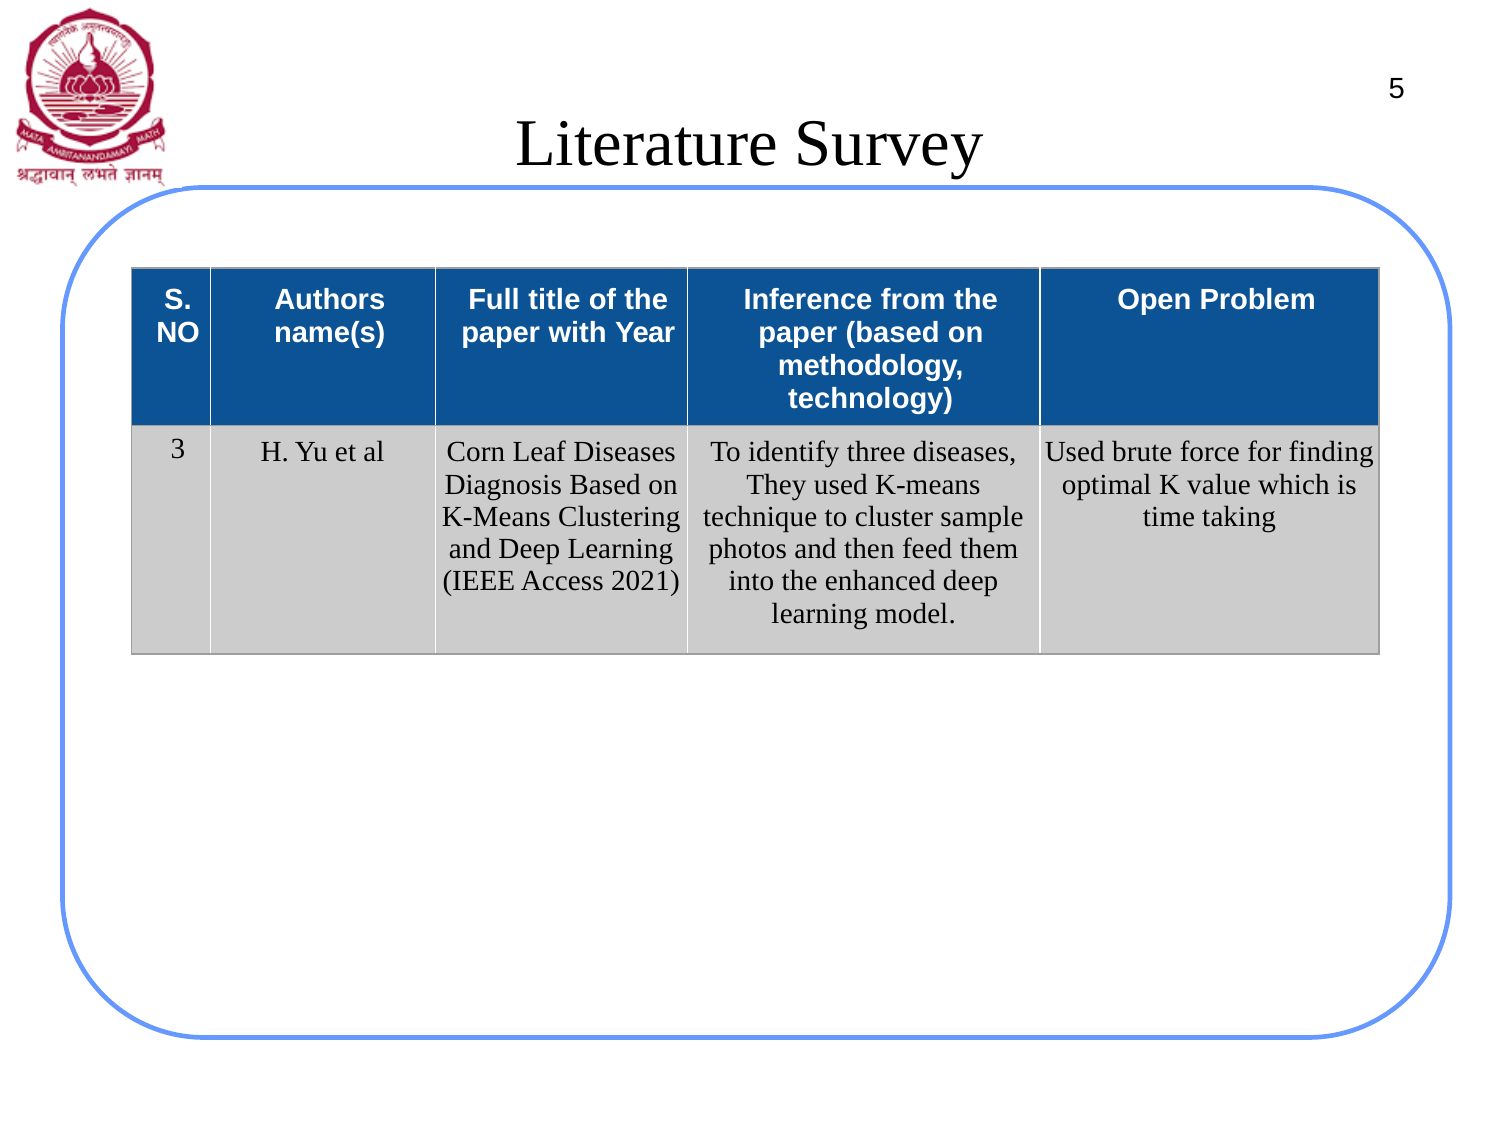

5
# Literature Survey
| S. | Authors | Full title of the | Inference from the | Open Problem |
| --- | --- | --- | --- | --- |
| NO | name(s) | paper with Year | paper (based on |  |
|  |  |  | methodology, |  |
|  |  |  | technology) |  |
| 3 | H. Yu et al | Corn Leaf Diseases Diagnosis Based on K-Means Clustering and Deep Learning (IEEE Access 2021) | To identify three diseases, They used K-means technique to cluster sample photos and then feed them into the enhanced deep learning model. | Used brute force for finding optimal K value which is time taking |